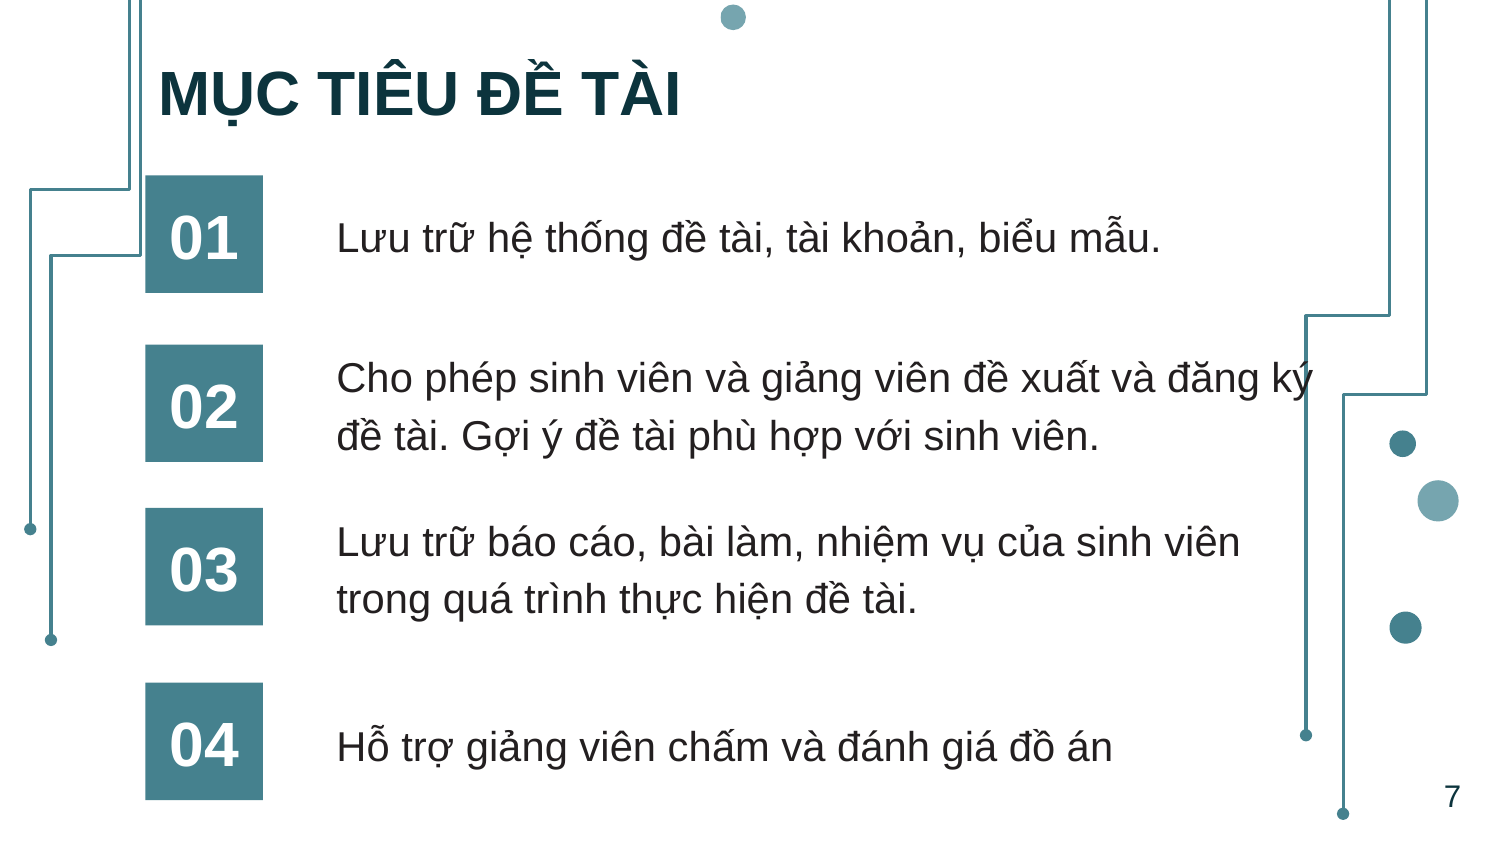

# MỤC TIÊU ĐỀ TÀI
Lưu trữ hệ thống đề tài, tài khoản, biểu mẫu.
01

Cho phép sinh viên và giảng viên đề xuất và đăng ký đề tài. Gợi ý đề tài phù hợp với sinh viên.
02

Lưu trữ báo cáo, bài làm, nhiệm vụ của sinh viên trong quá trình thực hiện đề tài.
03

04
Hỗ trợ giảng viên chấm và đánh giá đồ án

7